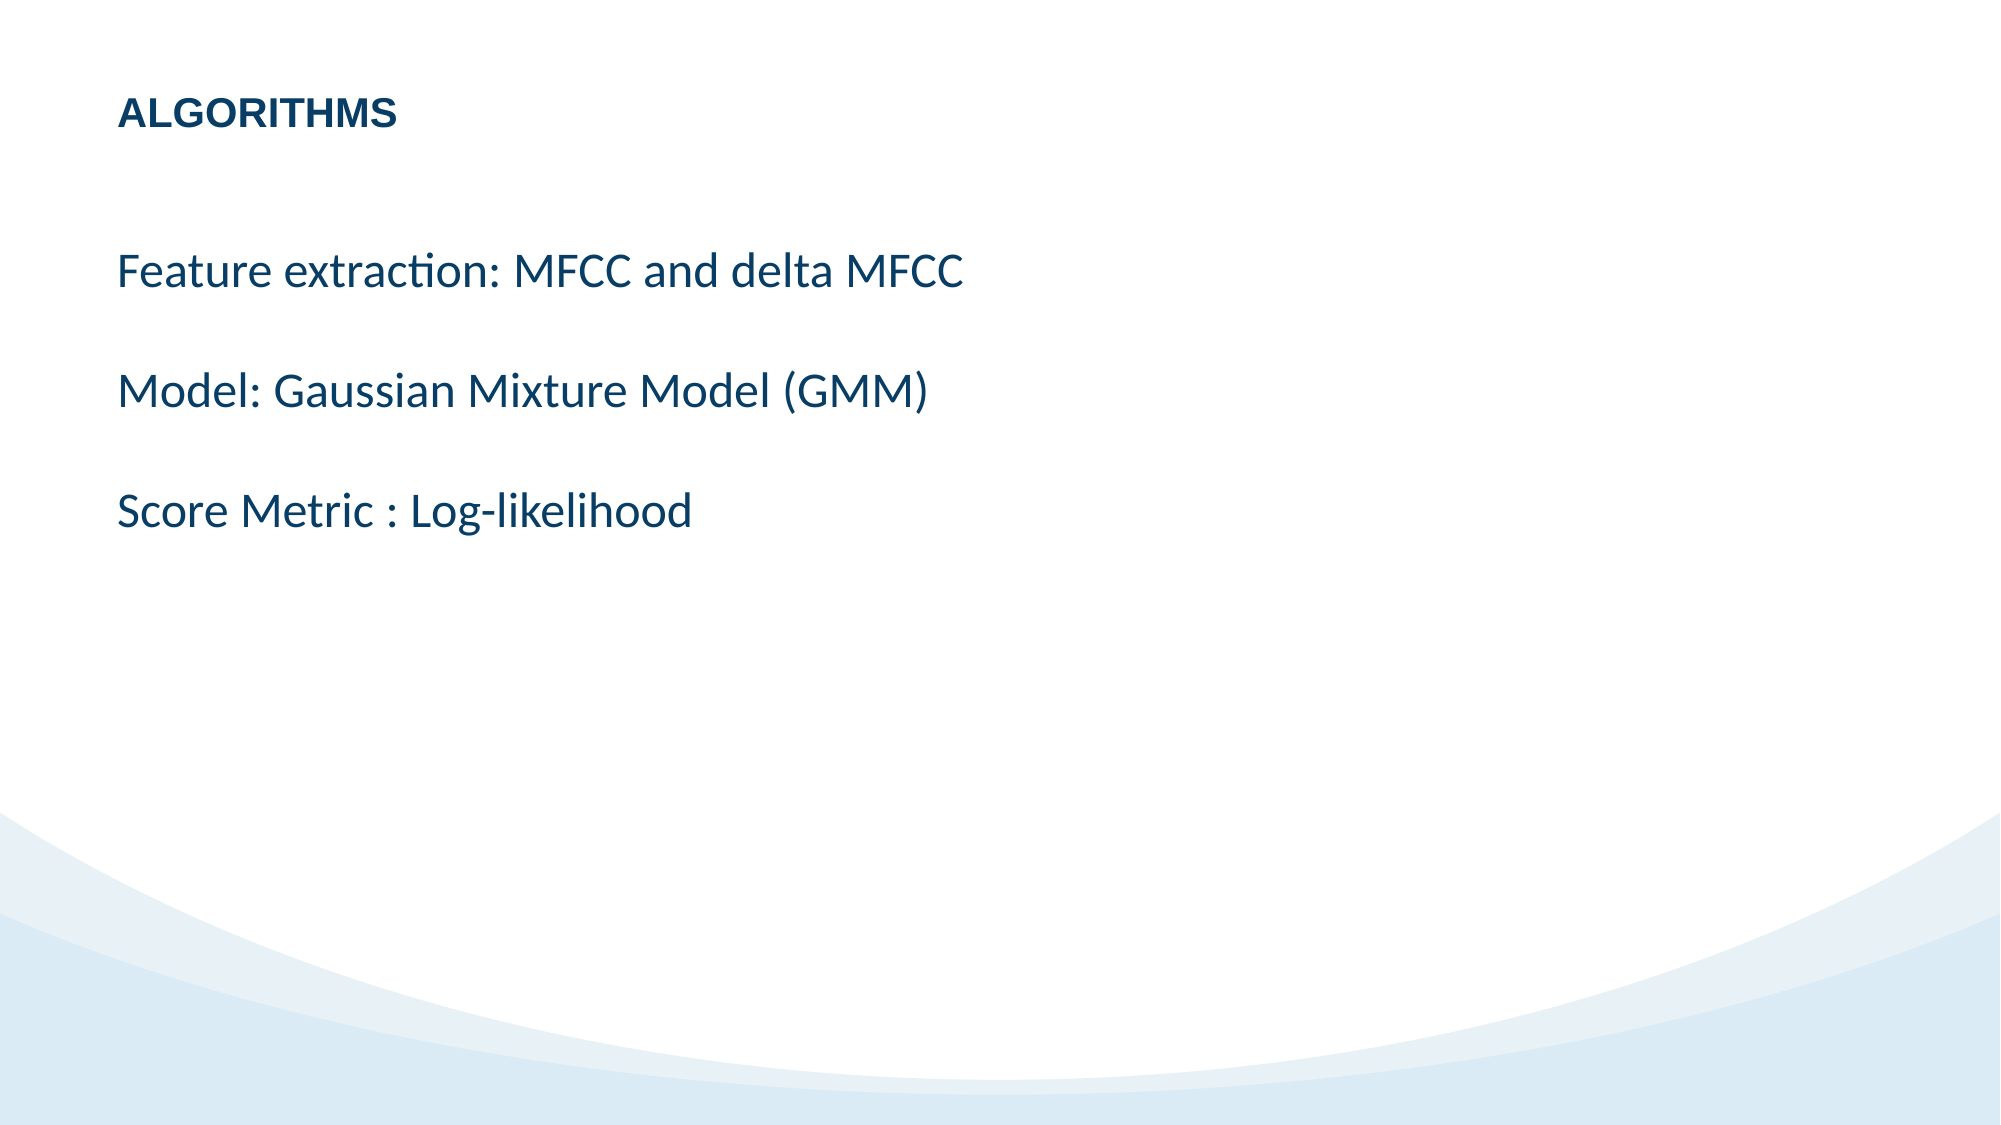

ALGORITHMS
Feature extraction: MFCC and delta MFCC

Model: Gaussian Mixture Model (GMM)

Score Metric : Log-likelihood